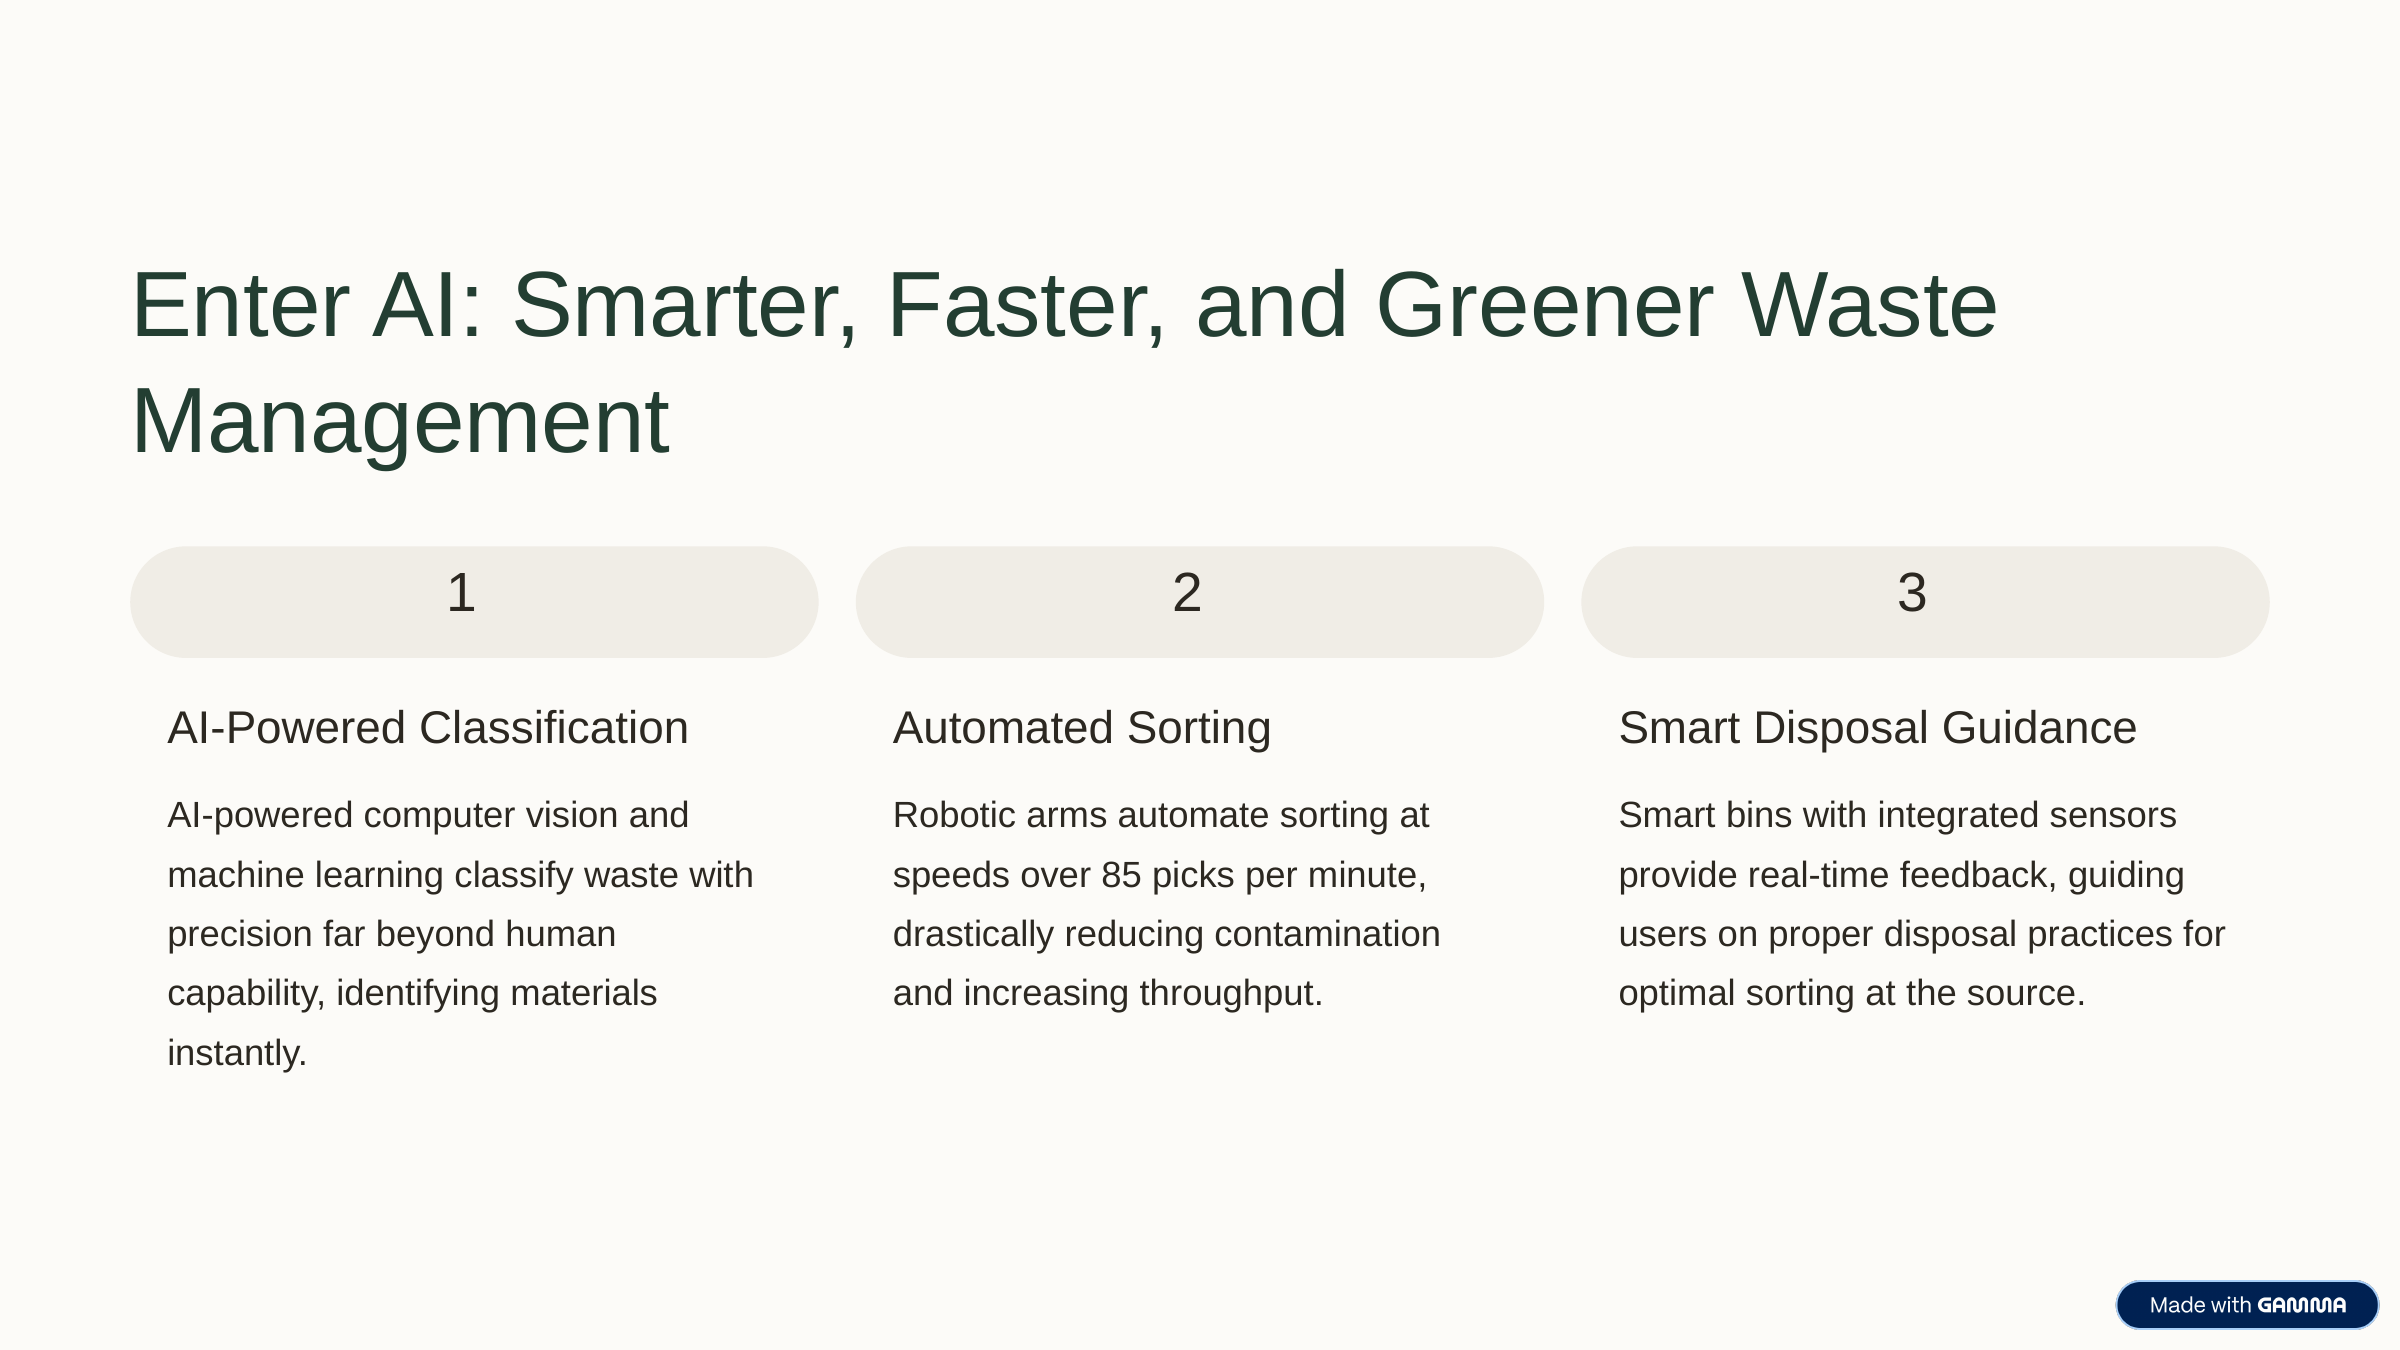

Enter AI: Smarter, Faster, and Greener Waste Management

1
2
3
AI-Powered Classification
Automated Sorting
Smart Disposal Guidance
AI-powered computer vision and machine learning classify waste with precision far beyond human capability, identifying materials instantly.
Robotic arms automate sorting at speeds over 85 picks per minute, drastically reducing contamination and increasing throughput.
Smart bins with integrated sensors provide real-time feedback, guiding users on proper disposal practices for optimal sorting at the source.